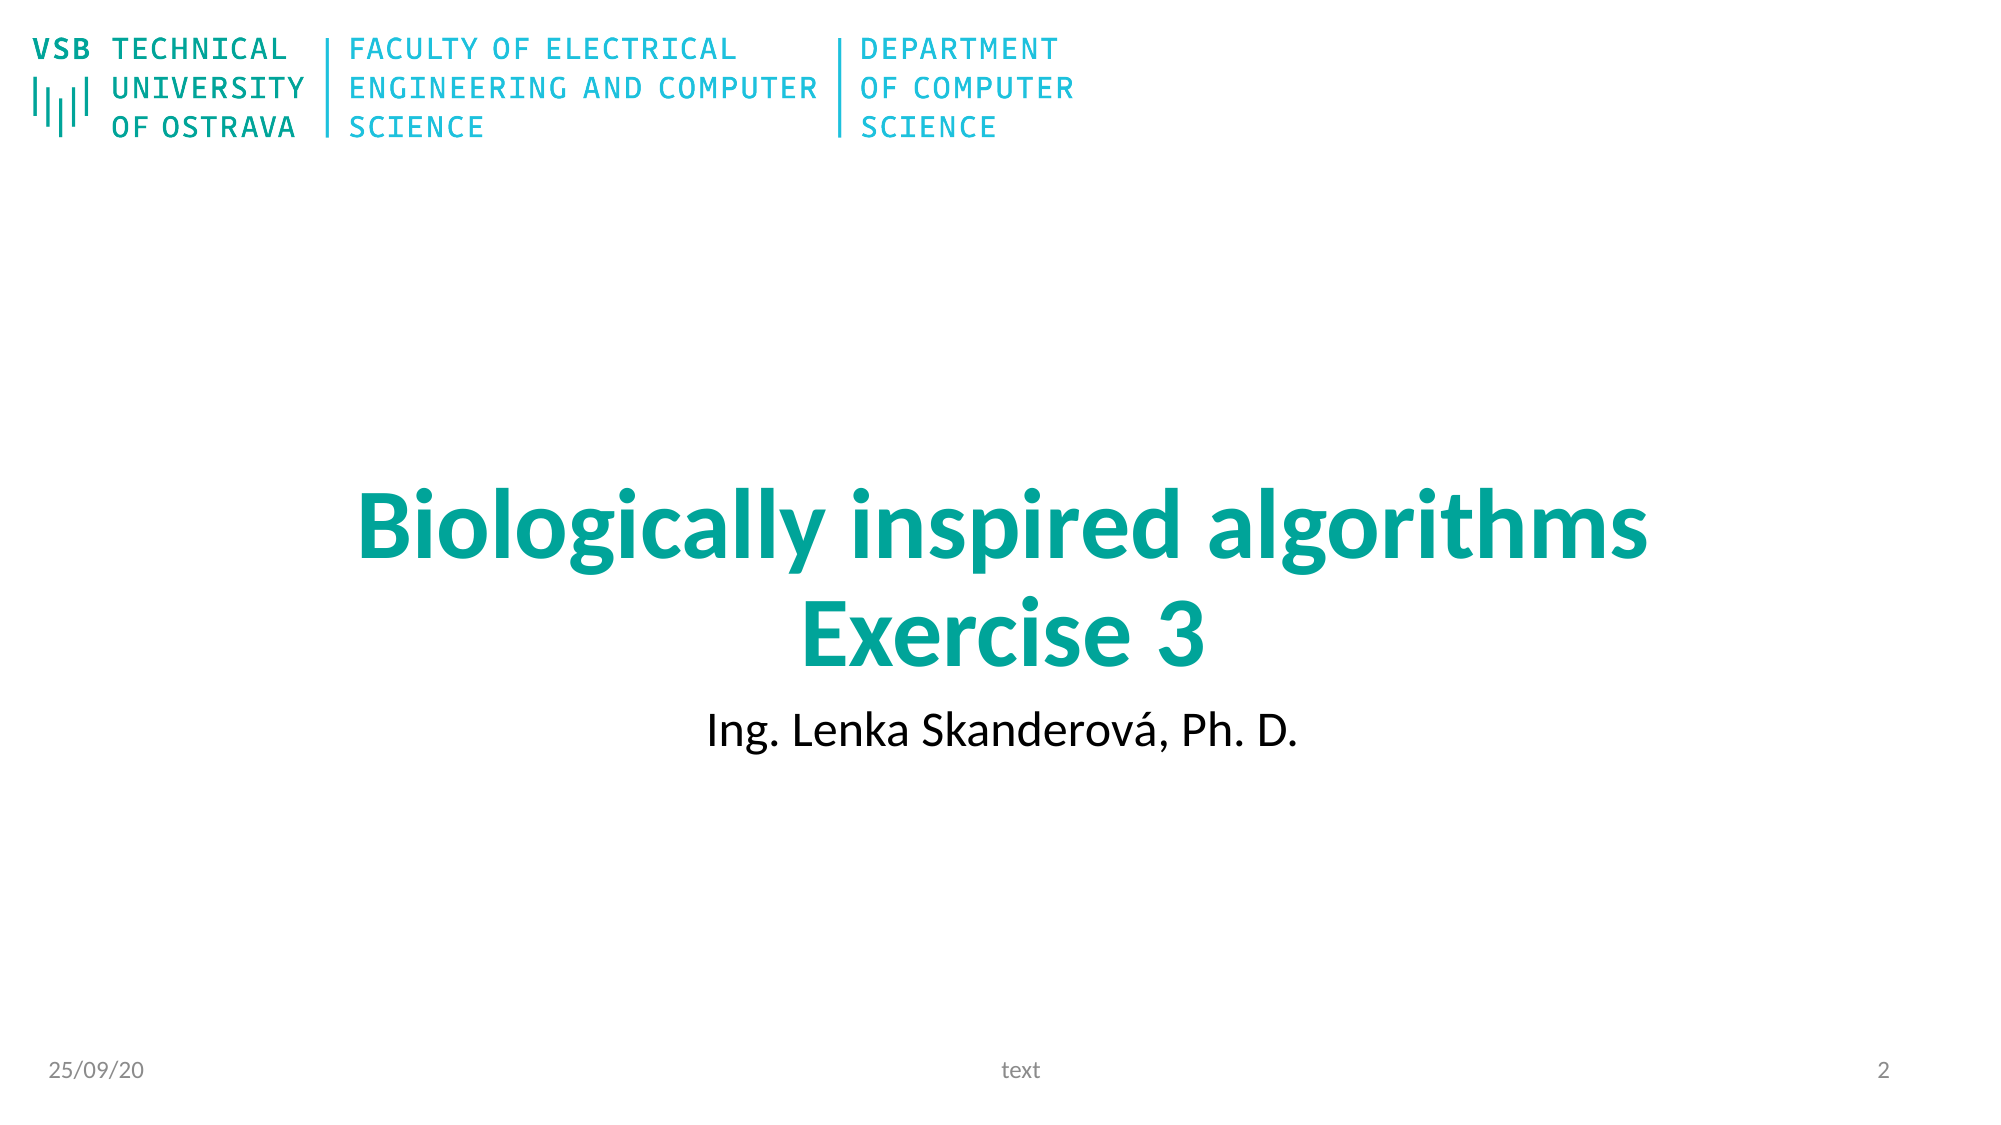

# Biologically inspired algorithms Exercise 3
Ing. Lenka Skanderová, Ph. D.
text
2
25/09/20